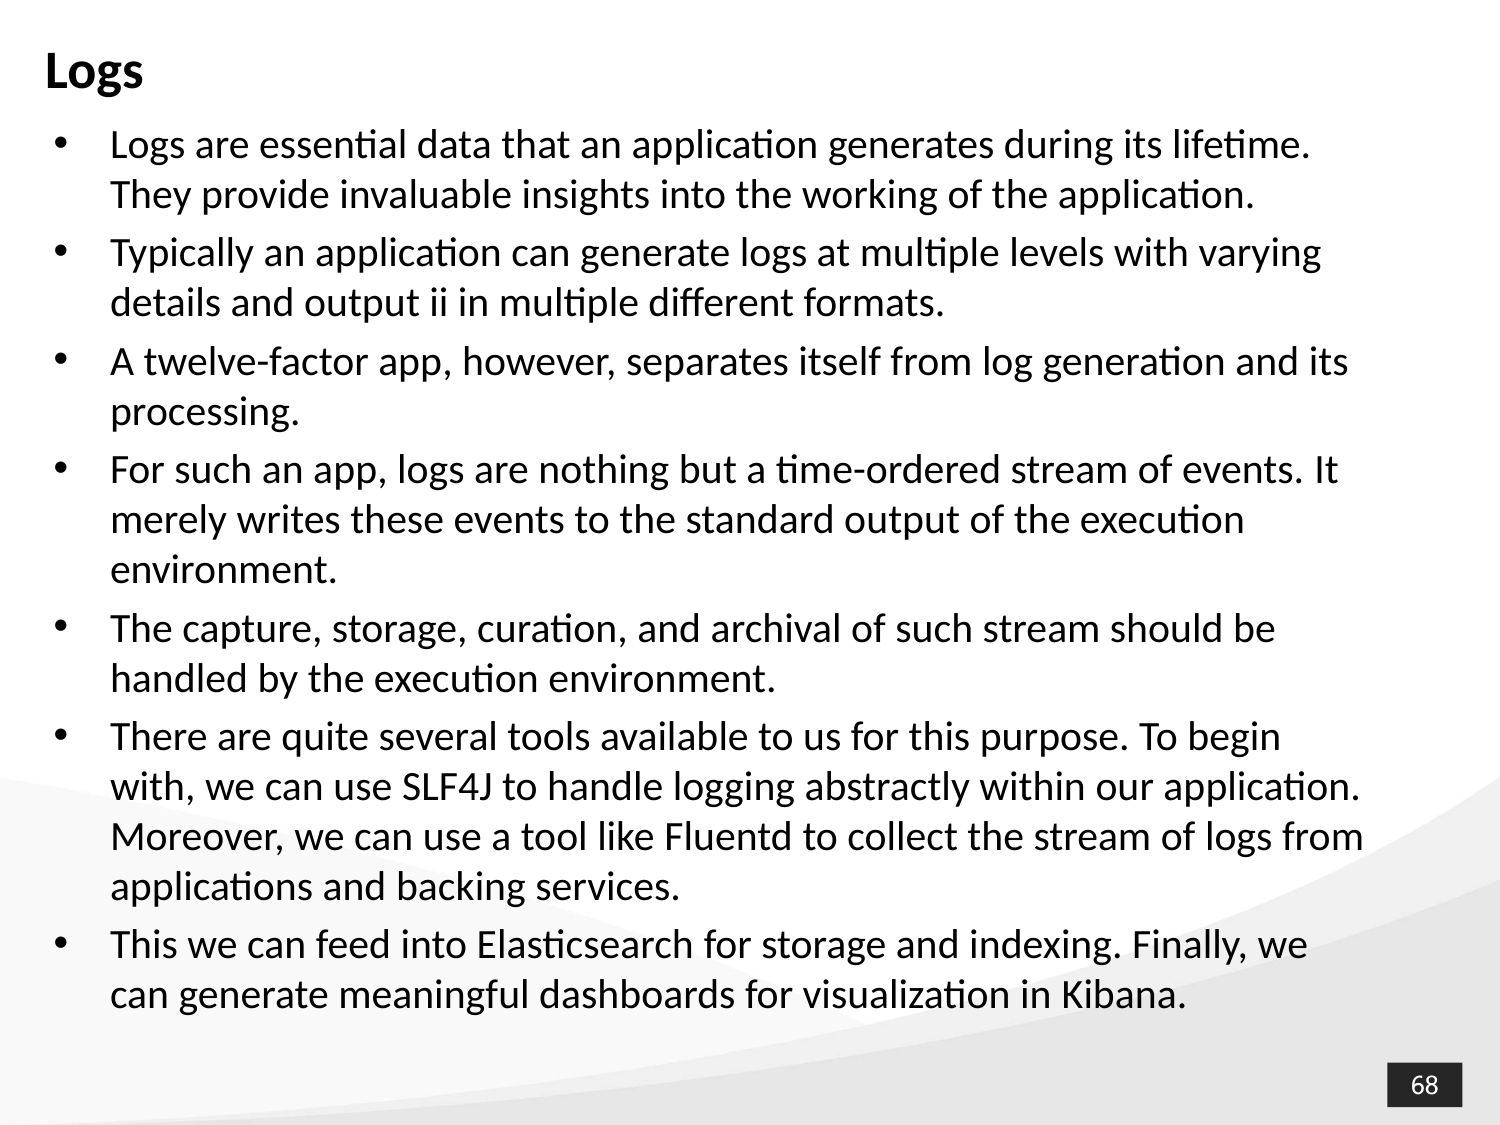

# Logs
Logs are essential data that an application generates during its lifetime. They provide invaluable insights into the working of the application.
Typically an application can generate logs at multiple levels with varying details and output ii in multiple different formats.
A twelve-factor app, however, separates itself from log generation and its processing.
For such an app, logs are nothing but a time-ordered stream of events. It merely writes these events to the standard output of the execution environment.
The capture, storage, curation, and archival of such stream should be handled by the execution environment.
There are quite several tools available to us for this purpose. To begin with, we can use SLF4J to handle logging abstractly within our application. Moreover, we can use a tool like Fluentd to collect the stream of logs from applications and backing services.
This we can feed into Elasticsearch for storage and indexing. Finally, we can generate meaningful dashboards for visualization in Kibana.